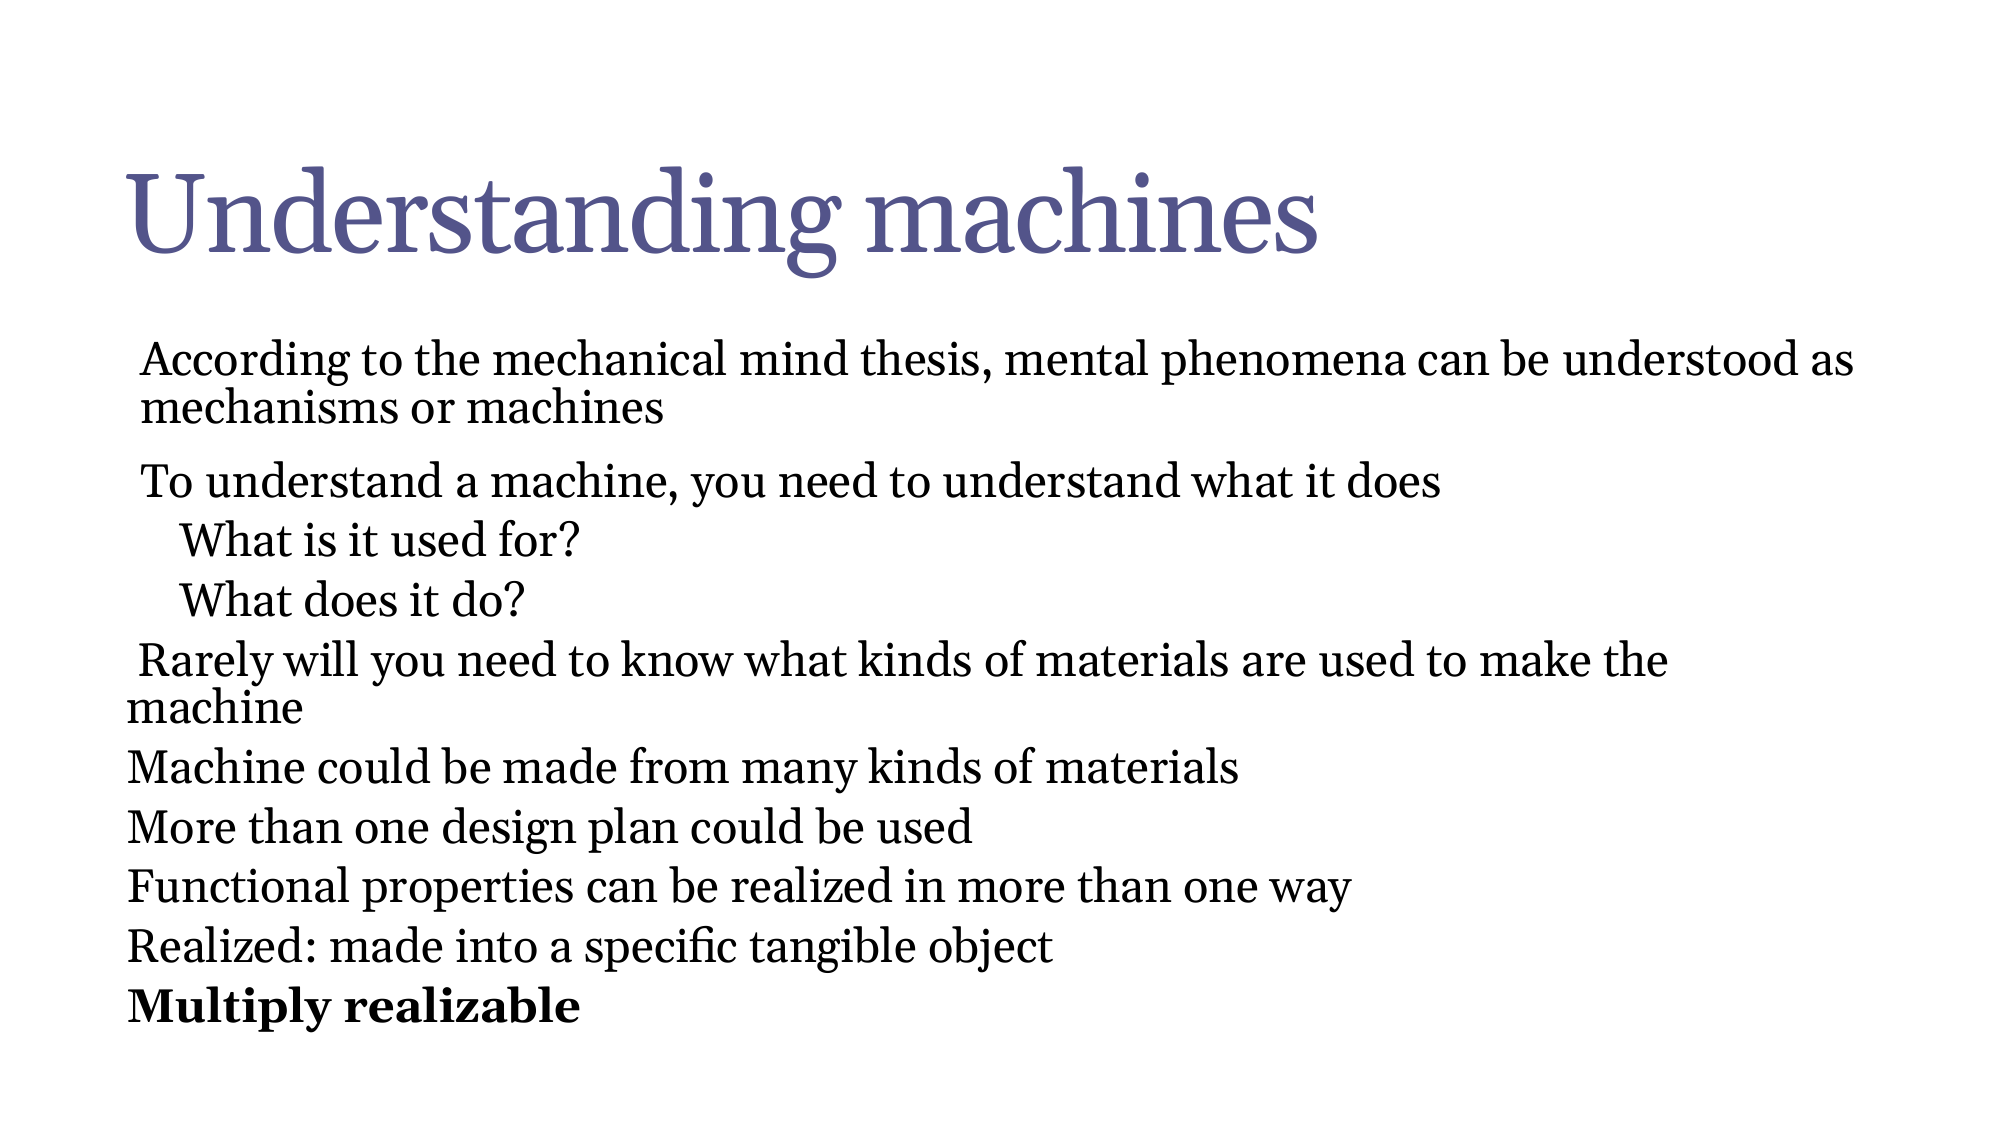

# Understanding machines
According to the mechanical mind thesis, mental phenomena can be understood as mechanisms or machines
To understand a machine, you need to understand what it does
What is it used for?
What does it do?
 Rarely will you need to know what kinds of materials are used to make the machine
	Machine could be made from many kinds of materials
	More than one design plan could be used
Functional properties can be realized in more than one way
	Realized: made into a specific tangible object
	Multiply realizable